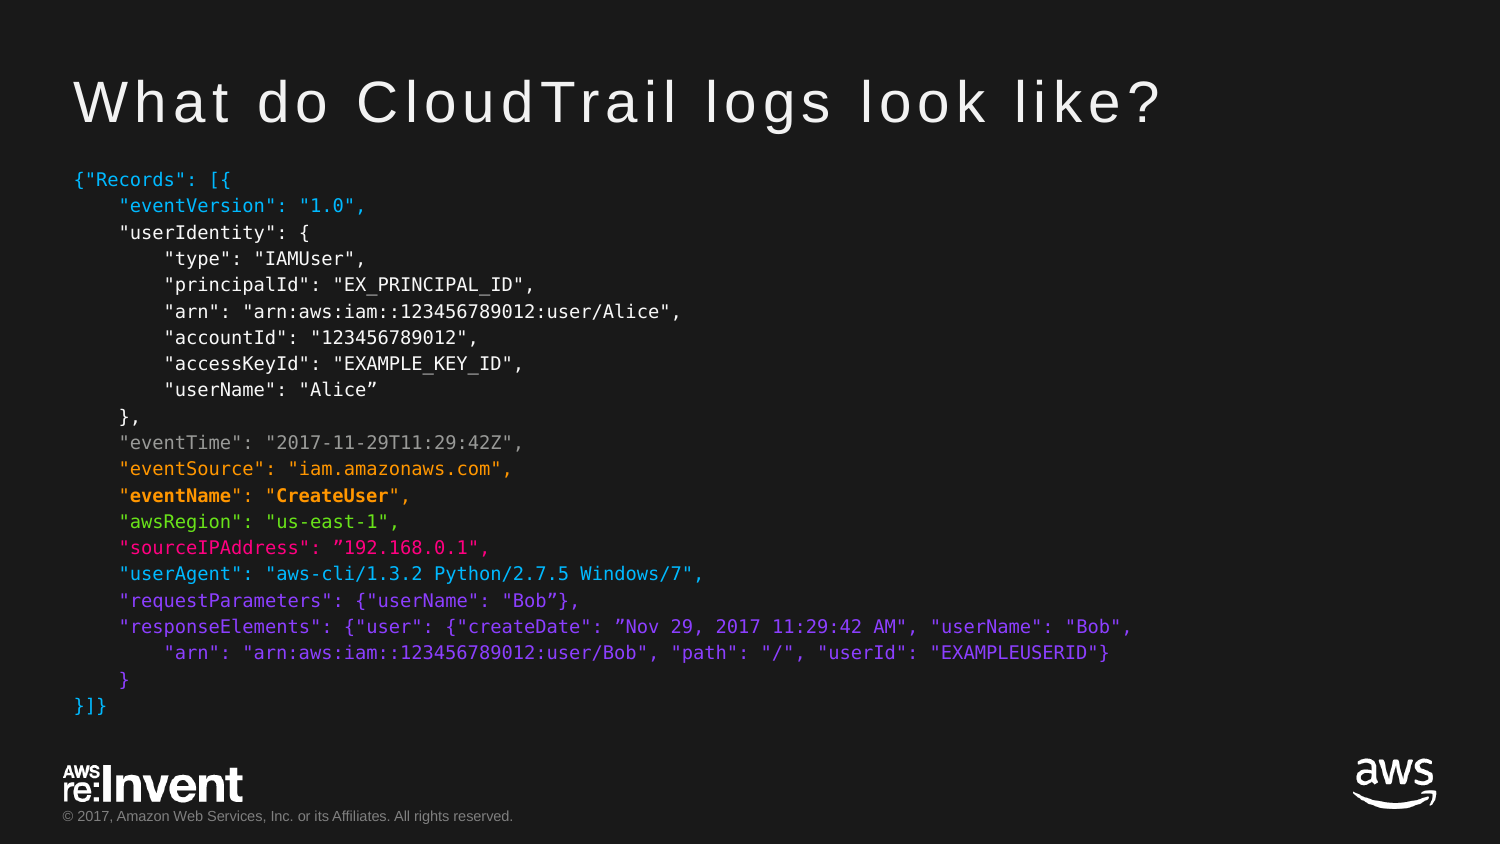

# What do CloudTrail logs look like?
{"Records": [{
    "eventVersion": "1.0",
    "userIdentity": {
        "type": "IAMUser",
        "principalId": "EX_PRINCIPAL_ID",
        "arn": "arn:aws:iam::123456789012:user/Alice",
        "accountId": "123456789012",
        "accessKeyId": "EXAMPLE_KEY_ID",
        "userName": "Alice”
    },
    "eventTime": "2017-11-29T11:29:42Z",
    "eventSource": "iam.amazonaws.com",
    "eventName": "CreateUser",
    "awsRegion": "us-east-1",
    "sourceIPAddress": ”192.168.0.1",
    "userAgent": "aws-cli/1.3.2 Python/2.7.5 Windows/7",
    "requestParameters": {"userName": "Bob”},
    "responseElements": {"user": {"createDate": ”Nov 29, 2017 11:29:42 AM", "userName": "Bob",
        "arn": "arn:aws:iam::123456789012:user/Bob", "path": "/", "userId": "EXAMPLEUSERID"}
    }
}]}